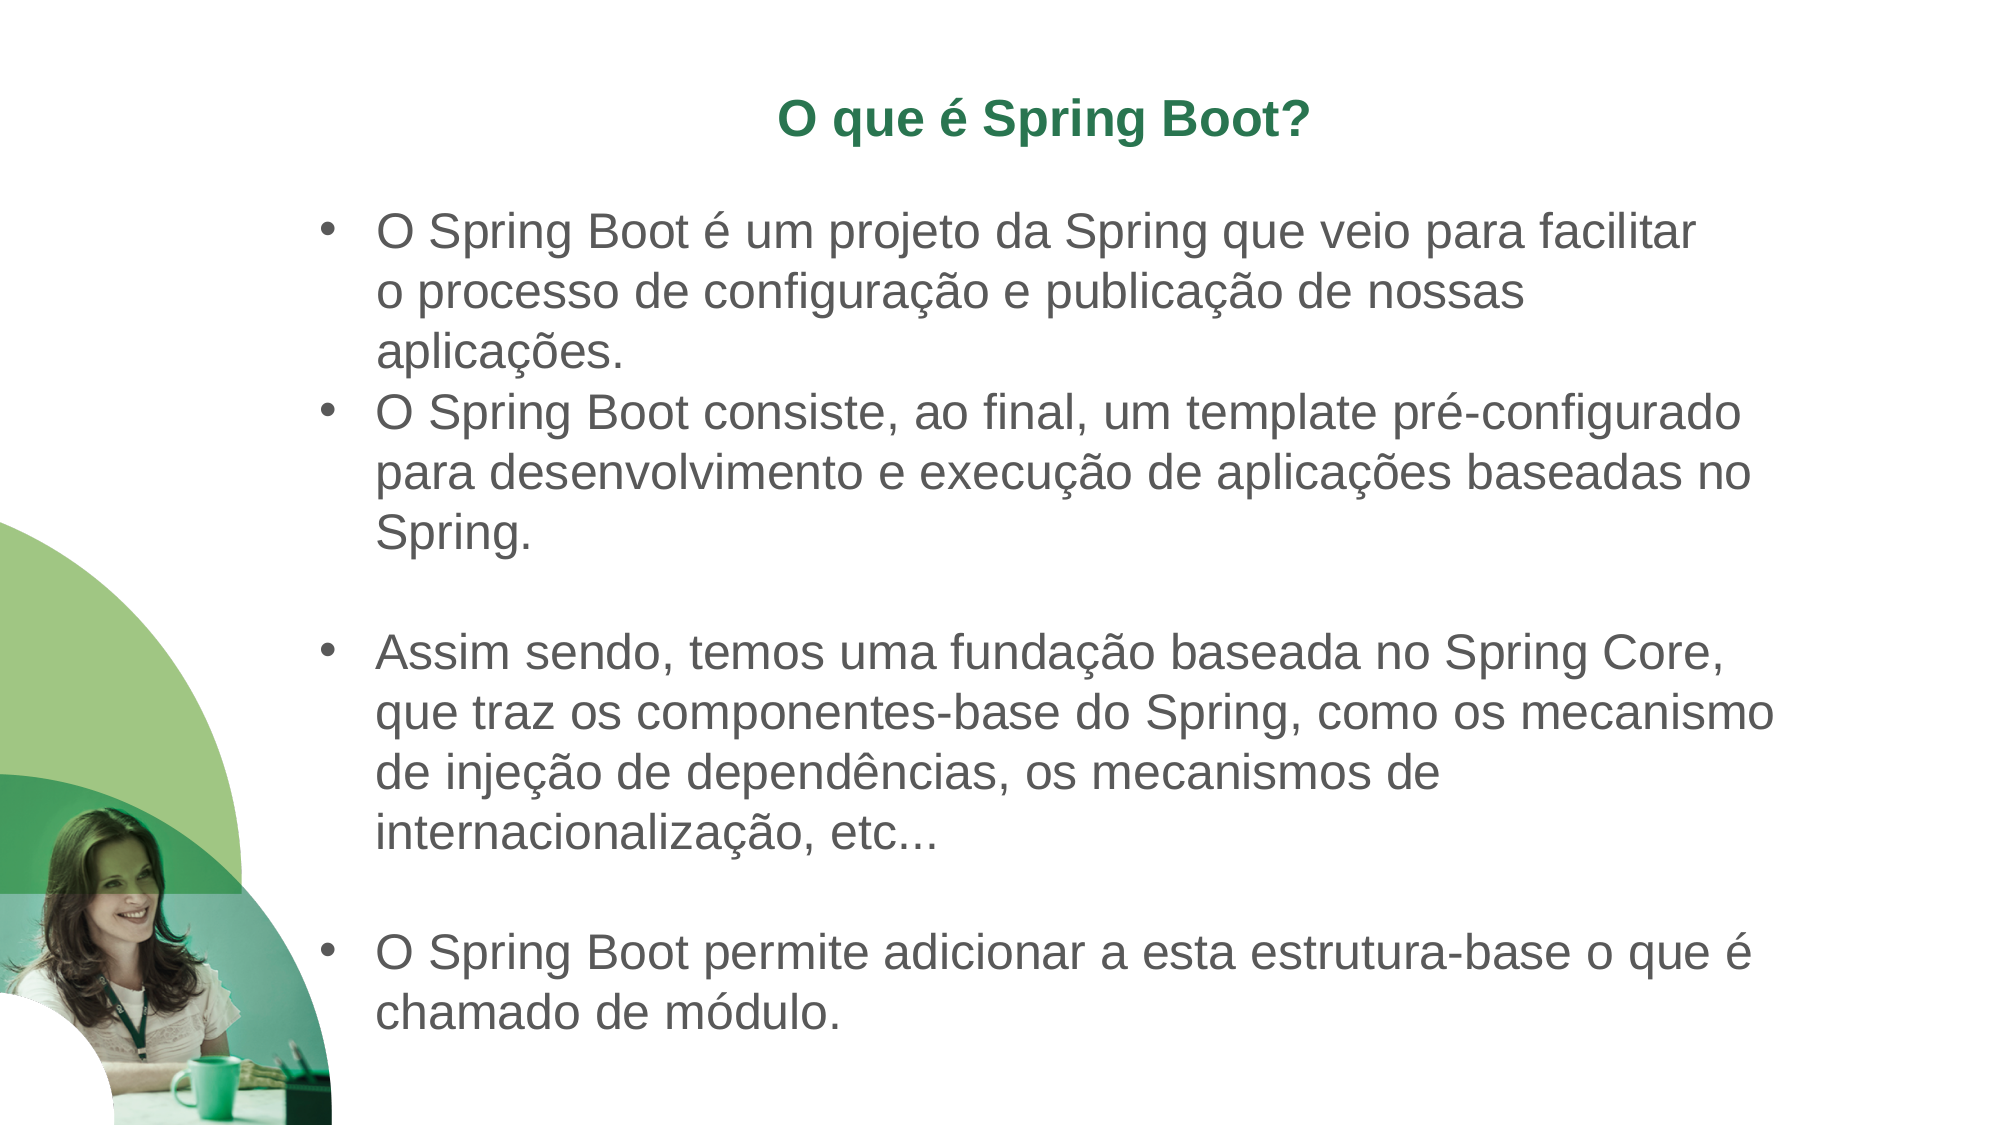

# O que é Spring Boot?
O Spring Boot é um projeto da Spring que veio para facilitar o processo de configuração e publicação de nossas aplicações.

O Spring Boot consiste, ao final, um template pré-configurado para desenvolvimento e execução de aplicações baseadas no Spring.

Assim sendo, temos uma fundação baseada no Spring Core, que traz os componentes-base do Spring, como os mecanismo de injeção de dependências, os mecanismos de internacionalização, etc...

O Spring Boot permite adicionar a esta estrutura-base o que é chamado de módulo.